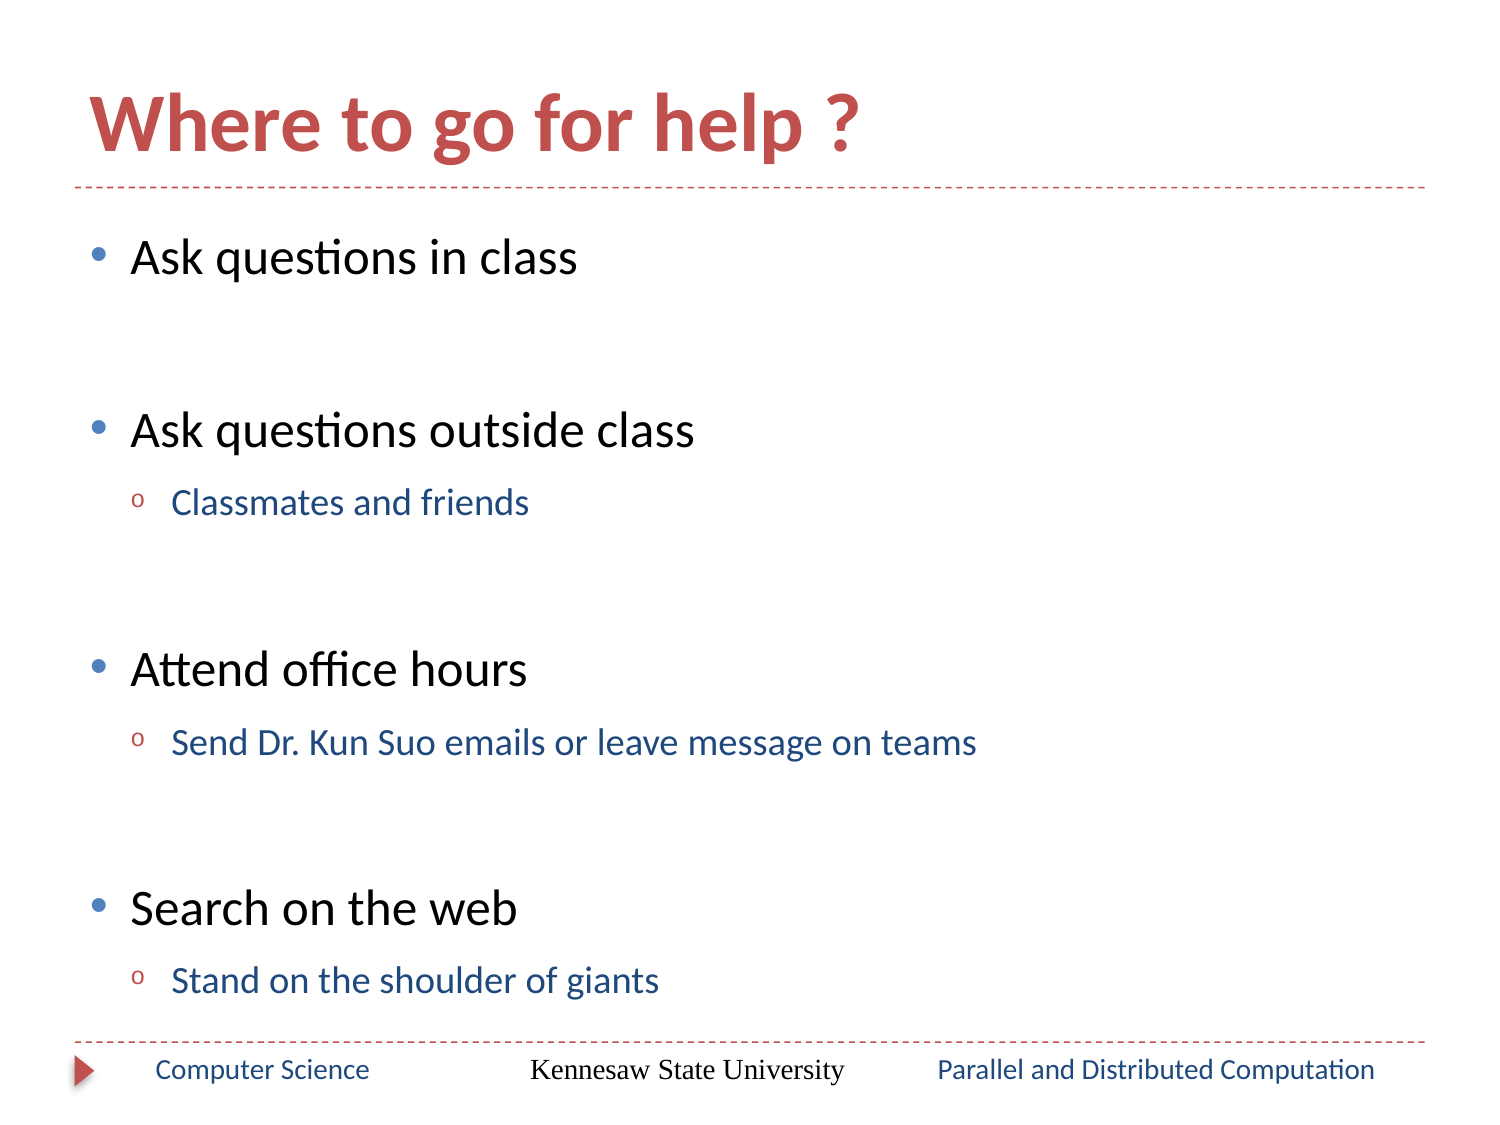

# Where to go for help ?
Ask questions in class

Ask questions outside class
Classmates and friends

Attend office hours
Send Dr. Kun Suo emails or leave message on teams

Search on the web
Stand on the shoulder of giants
Computer Science
Kennesaw State University
Parallel and Distributed Computation